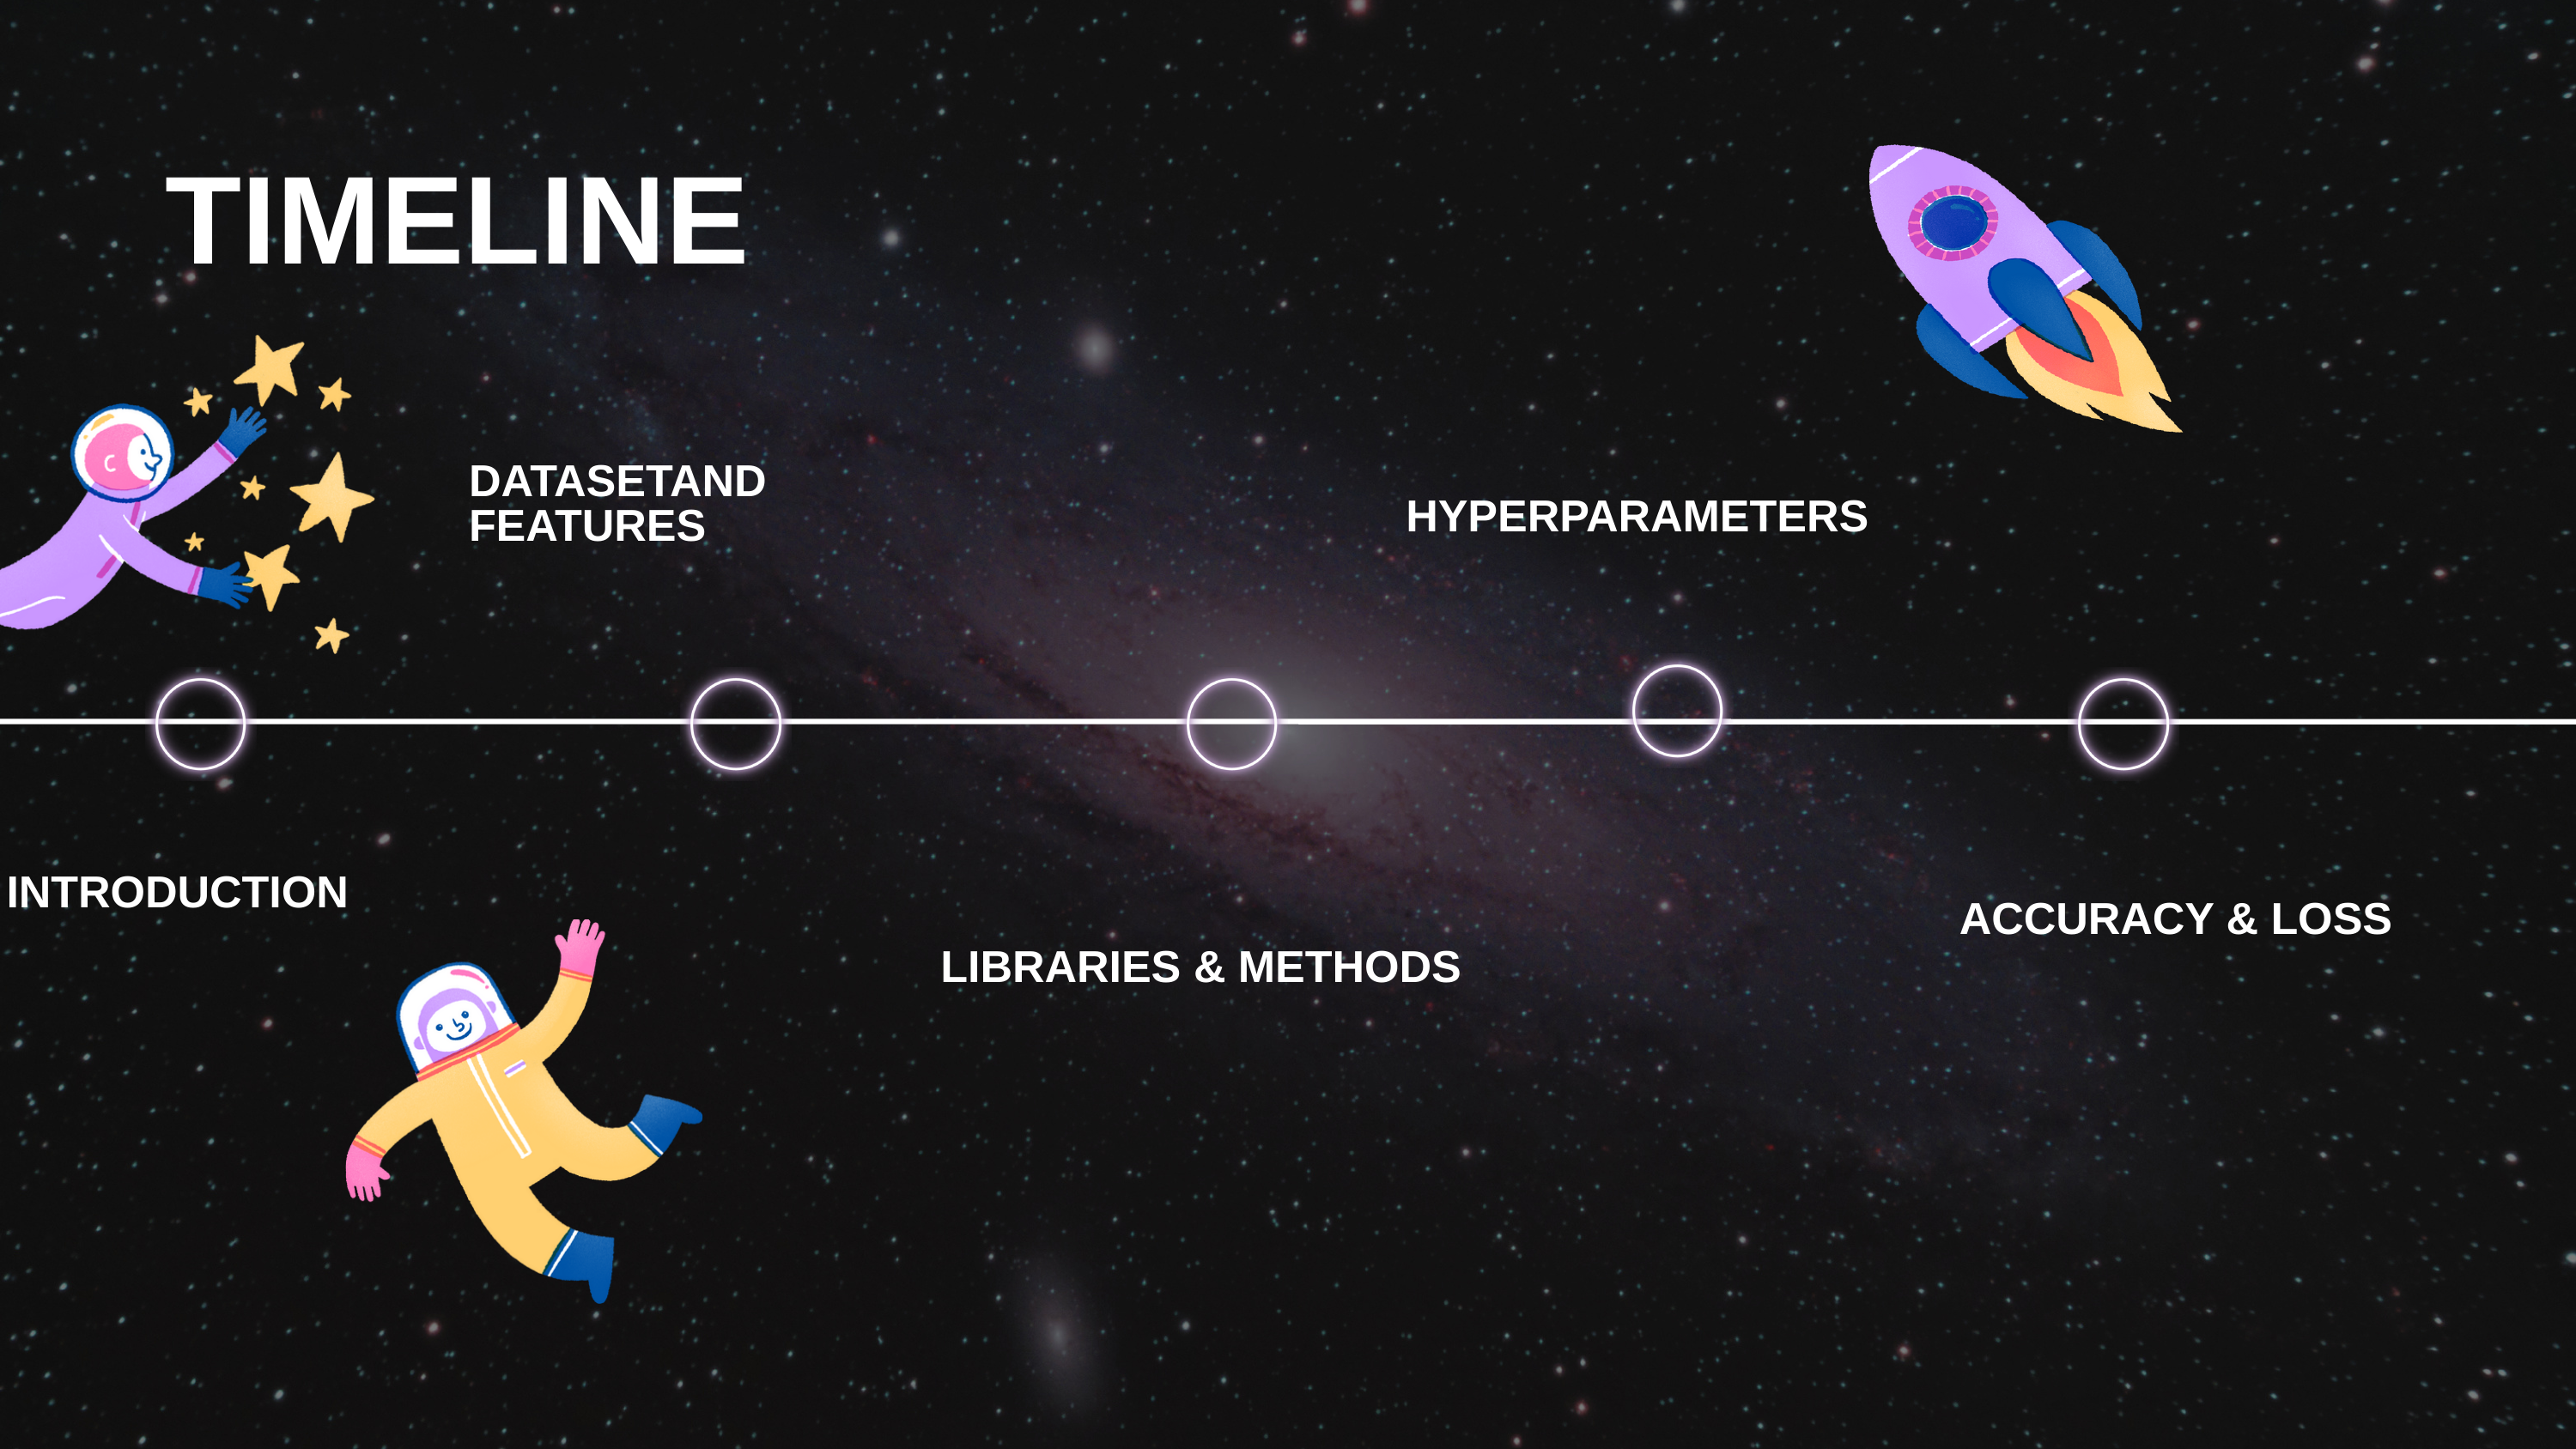

TIMELINE

DATASETAND FEATURES
HYPERPARAMETERS

INTRODUCTION
ACCURACY & LOSS

LIBRARIES & METHODS